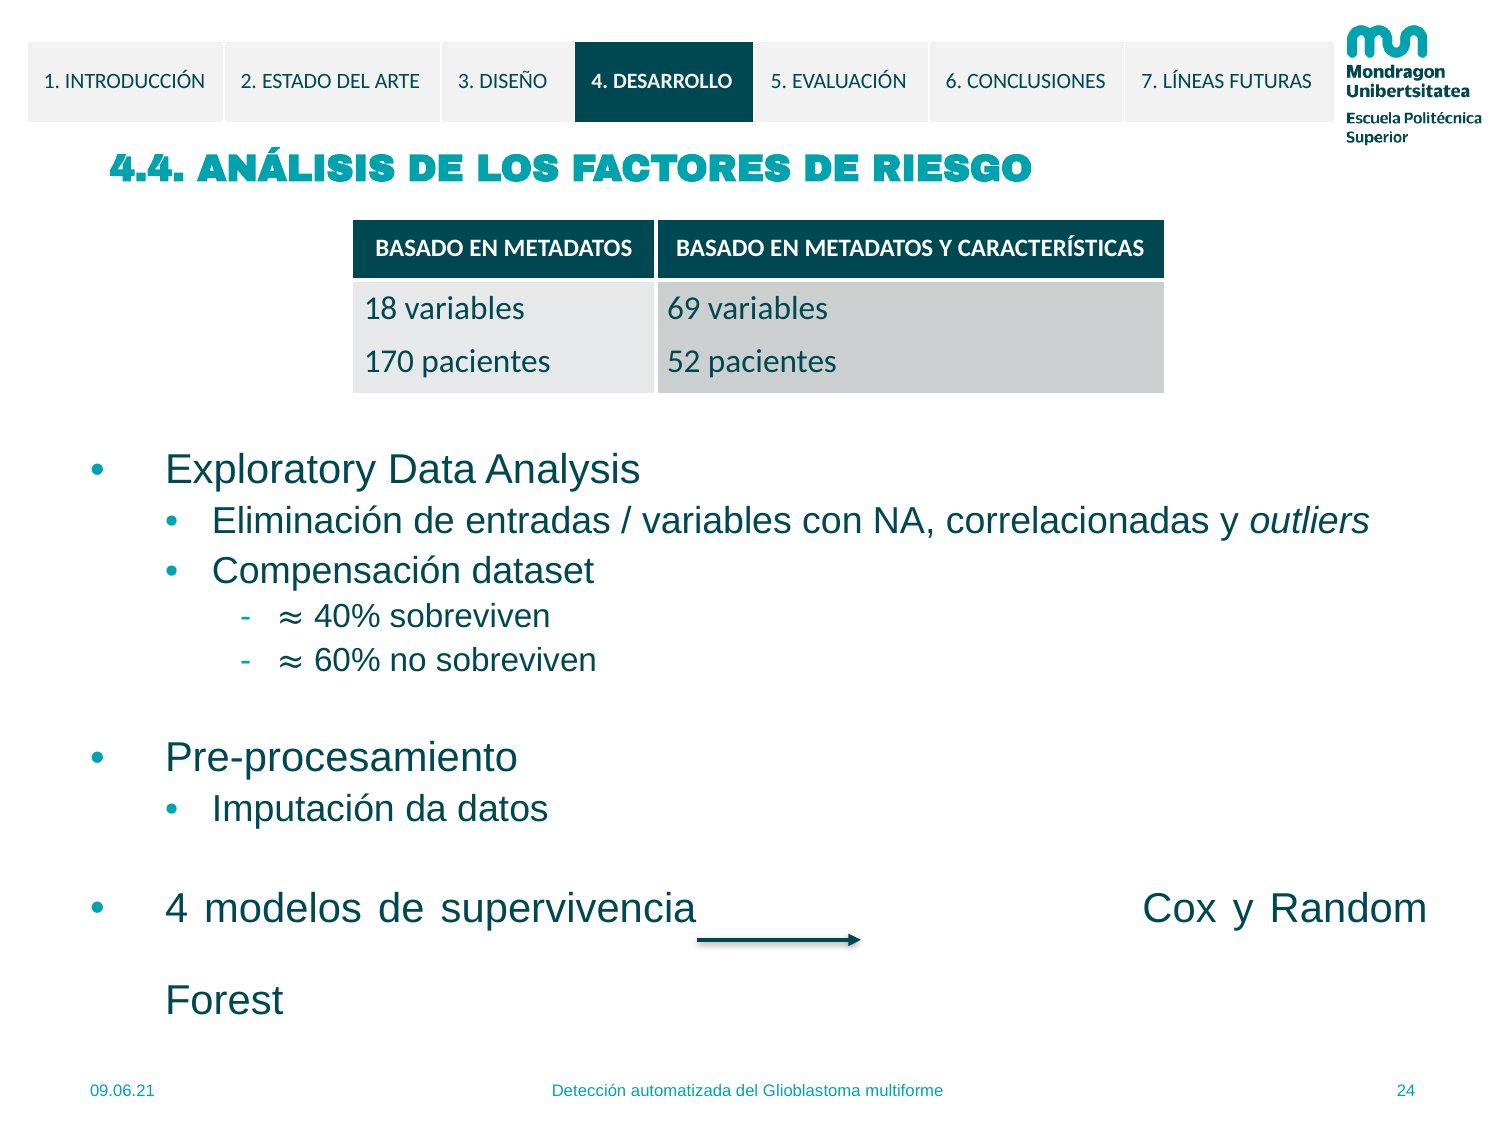

| 1. INTRODUCCIÓN | 2. ESTADO DEL ARTE | 3. DISEÑO | 4. DESARROLLO | 5. EVALUACIÓN | 6. CONCLUSIONES | 7. LÍNEAS FUTURAS |
| --- | --- | --- | --- | --- | --- | --- |
4.4. ANÁLISIS DE LOS FACTORES DE RIESGO
| BASADO EN METADATOS | BASADO EN METADATOS Y CARACTERÍSTICAS |
| --- | --- |
| 18 variables 170 pacientes | 69 variables 52 pacientes |
Exploratory Data Analysis
Eliminación de entradas / variables con NA, correlacionadas y outliers
Compensación dataset
≈ 40% sobreviven
≈ 60% no sobreviven
Pre-procesamiento
Imputación da datos
4 modelos de supervivencia			    Cox y Random Forest

24
09.06.21
Detección automatizada del Glioblastoma multiforme